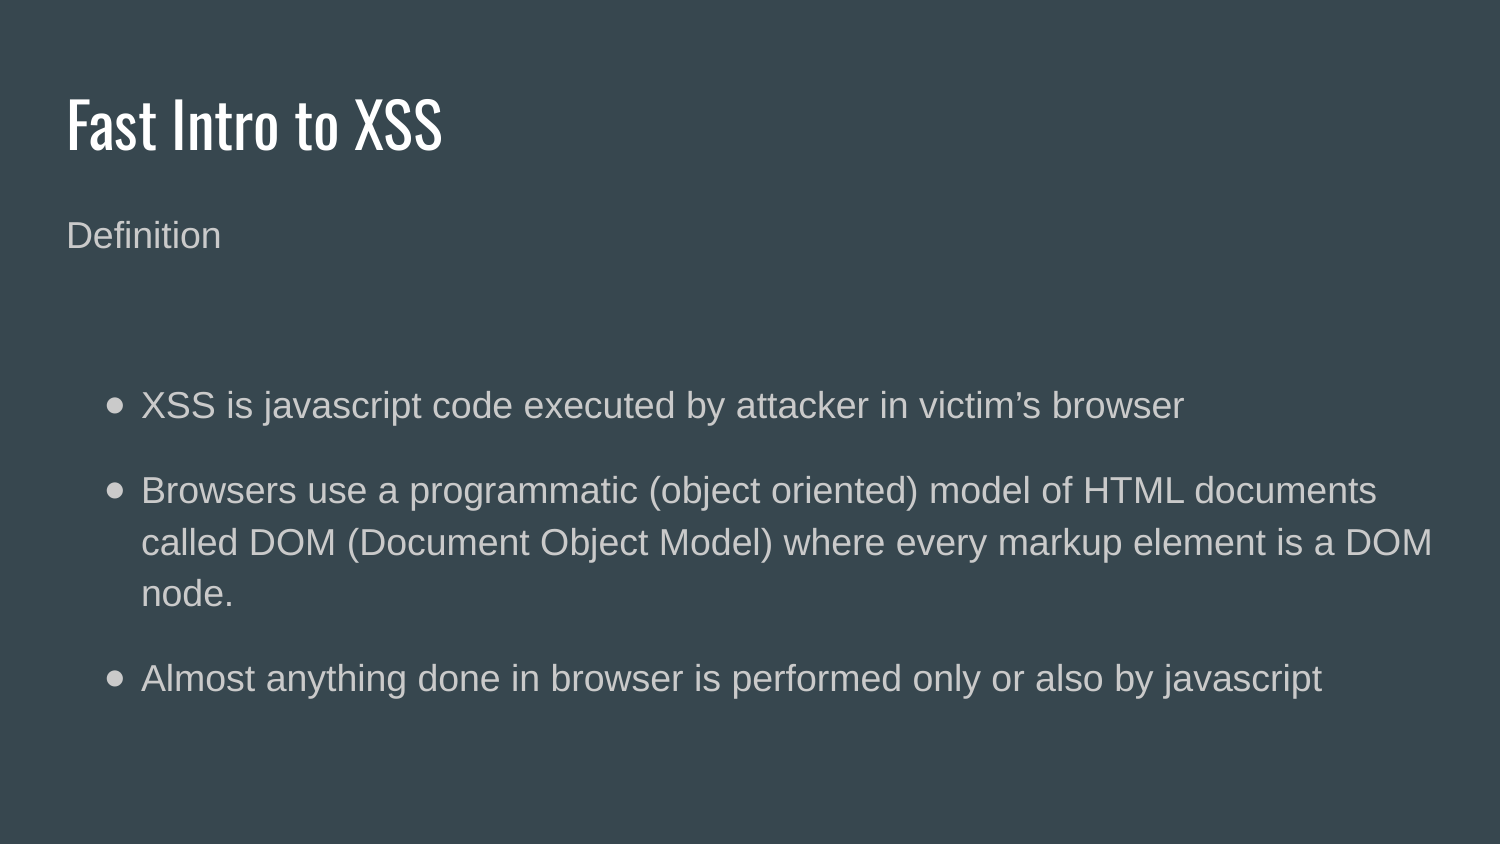

# Fast Intro to XSS
Definition

XSS is javascript code executed by attacker in victim’s browser
Browsers use a programmatic (object oriented) model of HTML documents called DOM (Document Object Model) where every markup element is a DOM node.
Almost anything done in browser is performed only or also by javascript